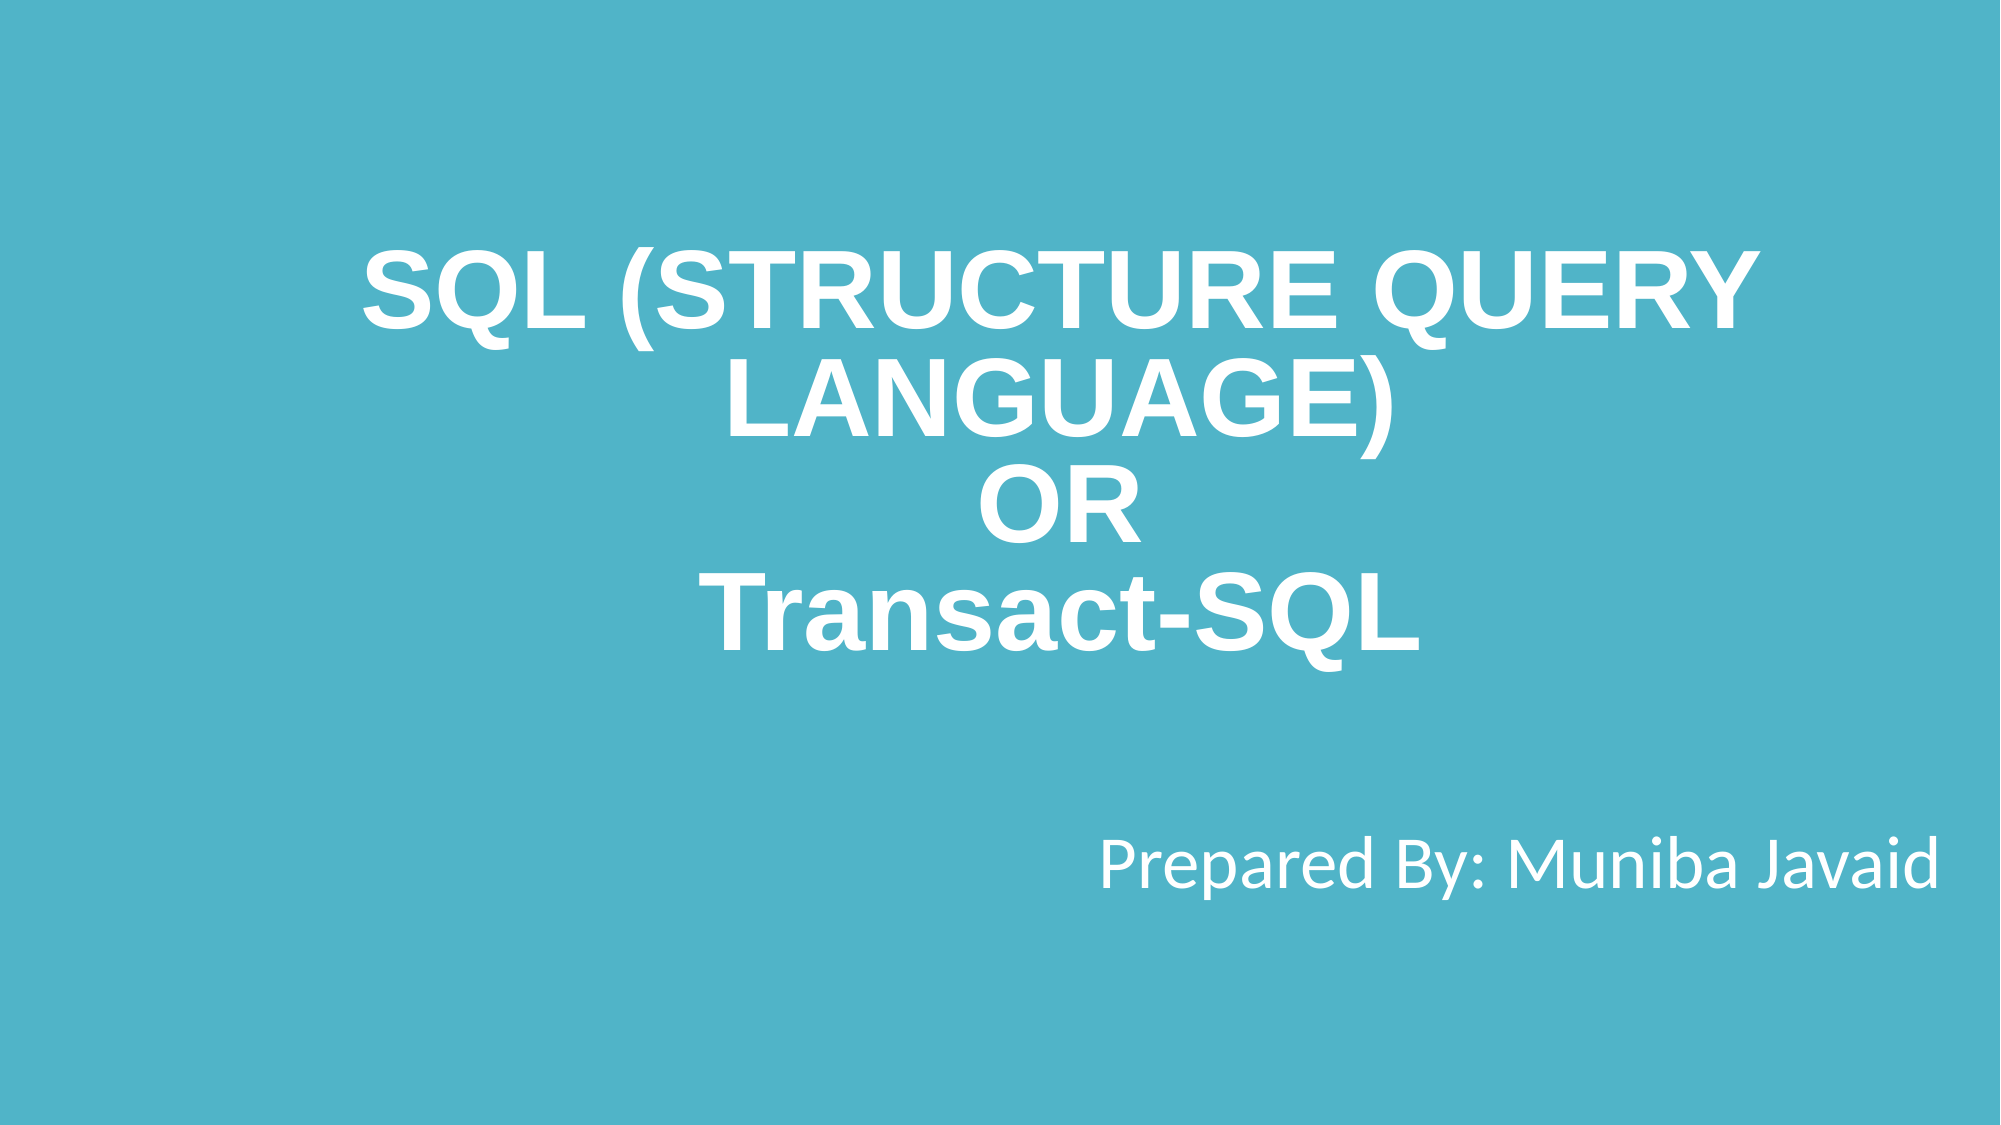

# SQL (STRUCTURE QUERY LANGUAGE) OR Transact-SQL
Prepared By: Muniba Javaid